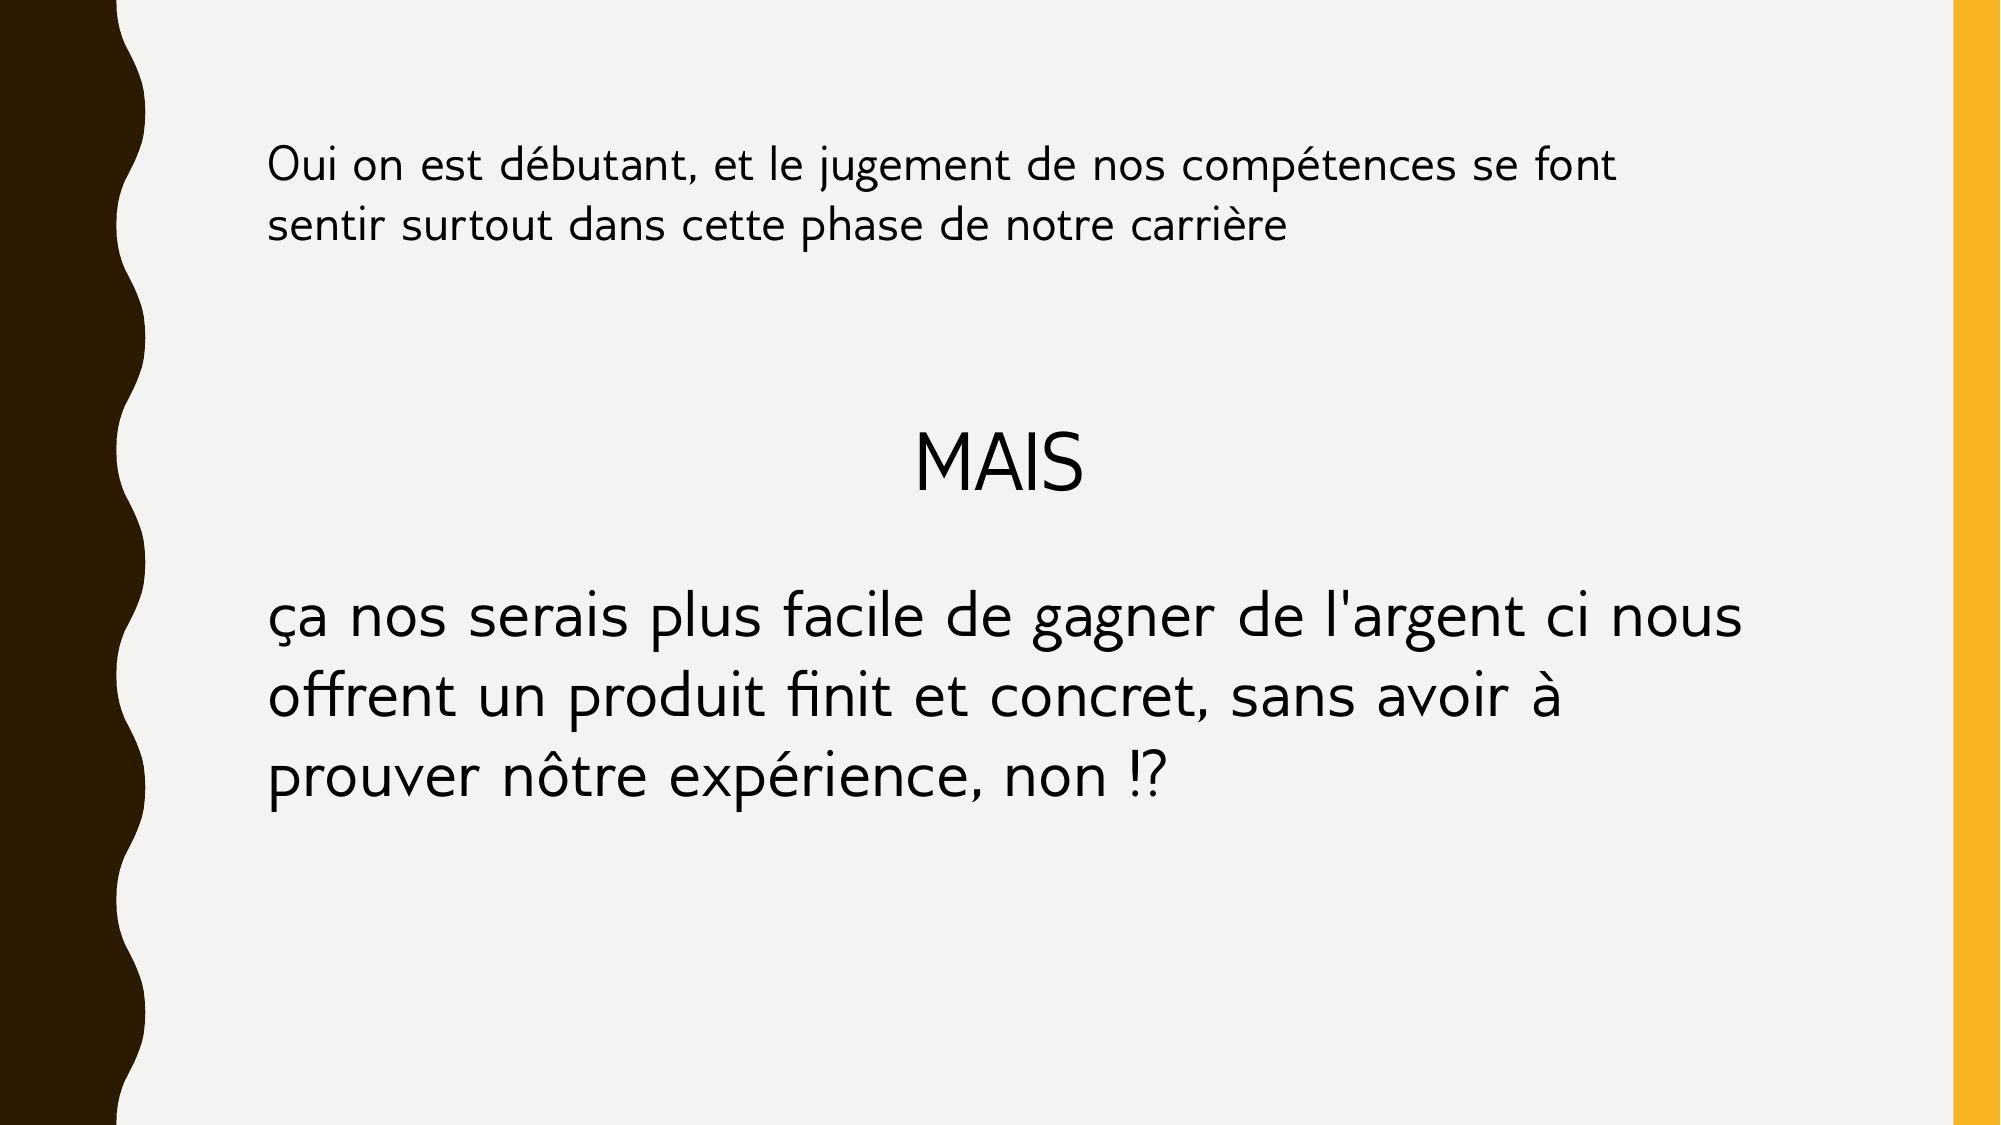

Oui on est débutant, et le jugement de nos compétences se font sentir surtout dans cette phase de notre carrière
MAIS
ça nos serais plus facile de gagner de l'argent ci nous offrent un produit finit et concret, sans avoir à prouver nôtre expérience, non !?